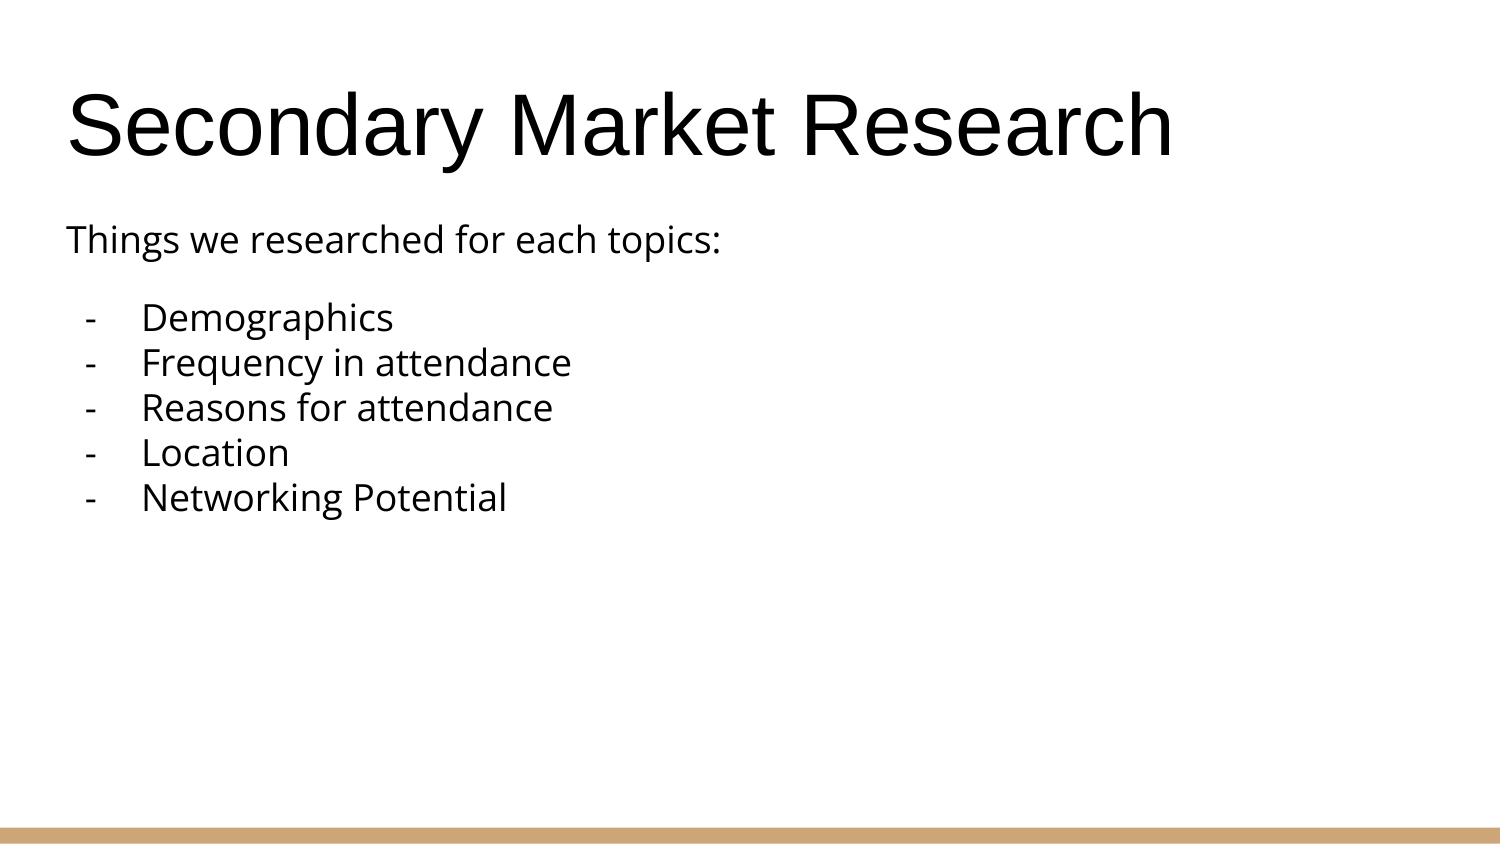

# Secondary Market Research
Things we researched for each topics:
Demographics
Frequency in attendance
Reasons for attendance
Location
Networking Potential